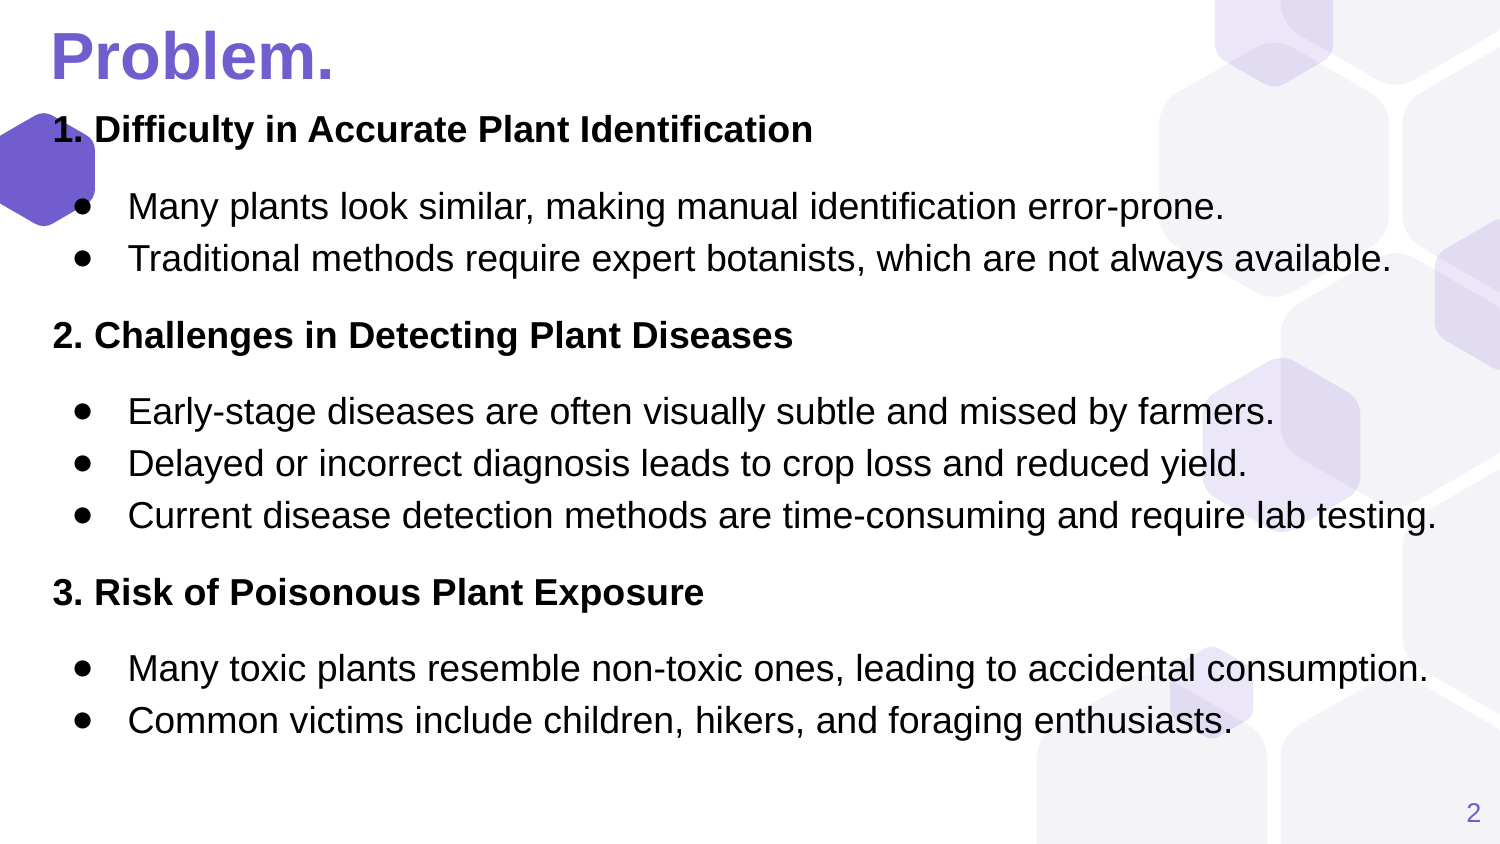

# Problem.
1. Difficulty in Accurate Plant Identification
Many plants look similar, making manual identification error-prone.
Traditional methods require expert botanists, which are not always available.
2. Challenges in Detecting Plant Diseases
Early-stage diseases are often visually subtle and missed by farmers.
Delayed or incorrect diagnosis leads to crop loss and reduced yield.
Current disease detection methods are time-consuming and require lab testing.
3. Risk of Poisonous Plant Exposure
Many toxic plants resemble non-toxic ones, leading to accidental consumption.
Common victims include children, hikers, and foraging enthusiasts.
2